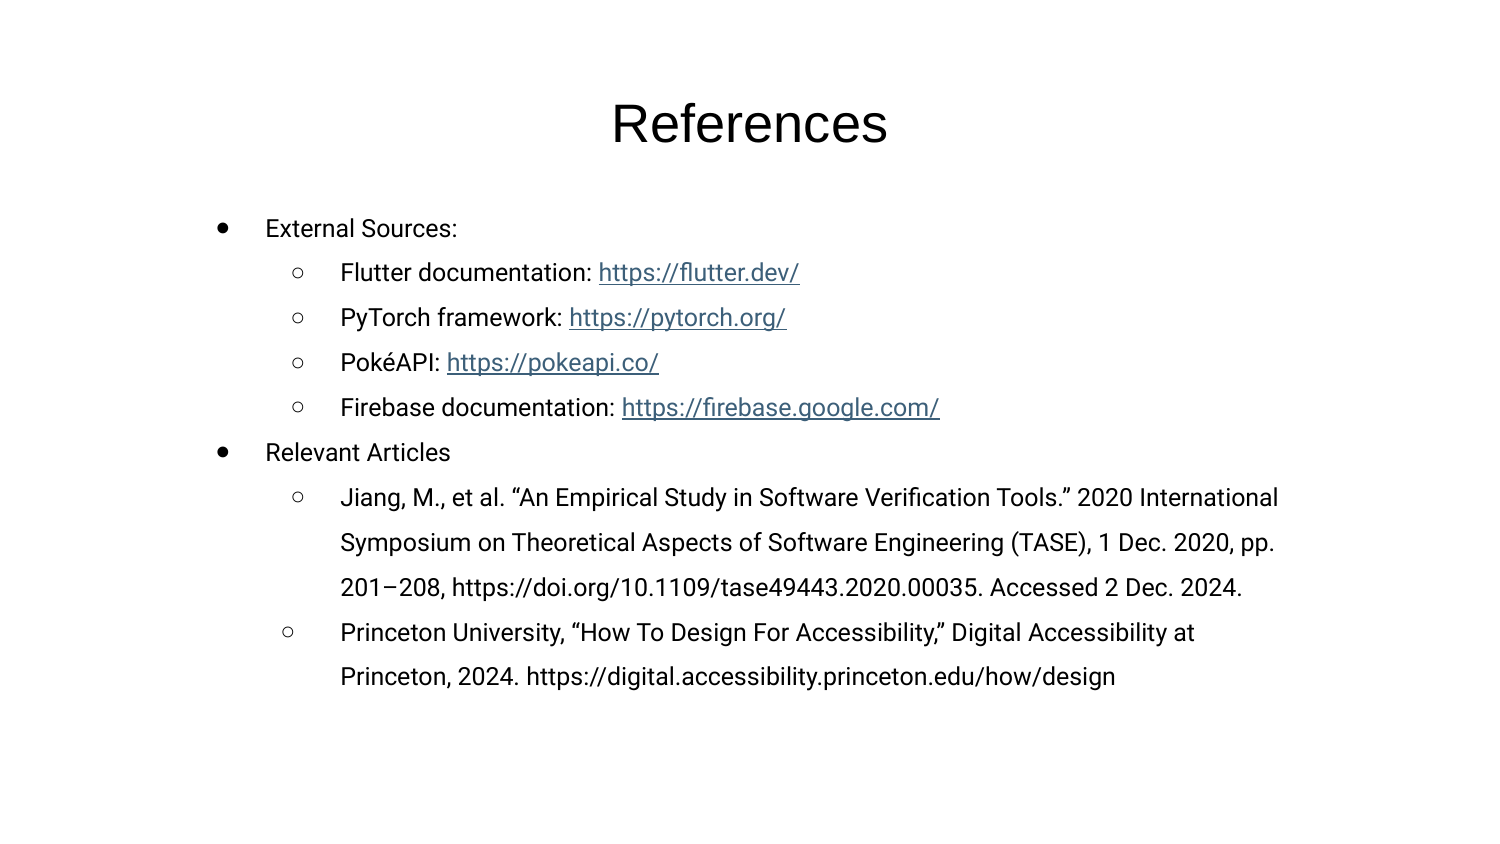

# References
External Sources:
Flutter documentation: https://flutter.dev/
PyTorch framework: https://pytorch.org/
PokéAPI: https://pokeapi.co/
Firebase documentation: https://firebase.google.com/
Relevant Articles
Jiang, M., et al. “An Empirical Study in Software Verification Tools.” 2020 International Symposium on Theoretical Aspects of Software Engineering (TASE), 1 Dec. 2020, pp. 201–208, https://doi.org/10.1109/tase49443.2020.00035. Accessed 2 Dec. 2024.
Princeton University, “How To Design For Accessibility,” Digital Accessibility at Princeton, 2024. https://digital.accessibility.princeton.edu/how/design